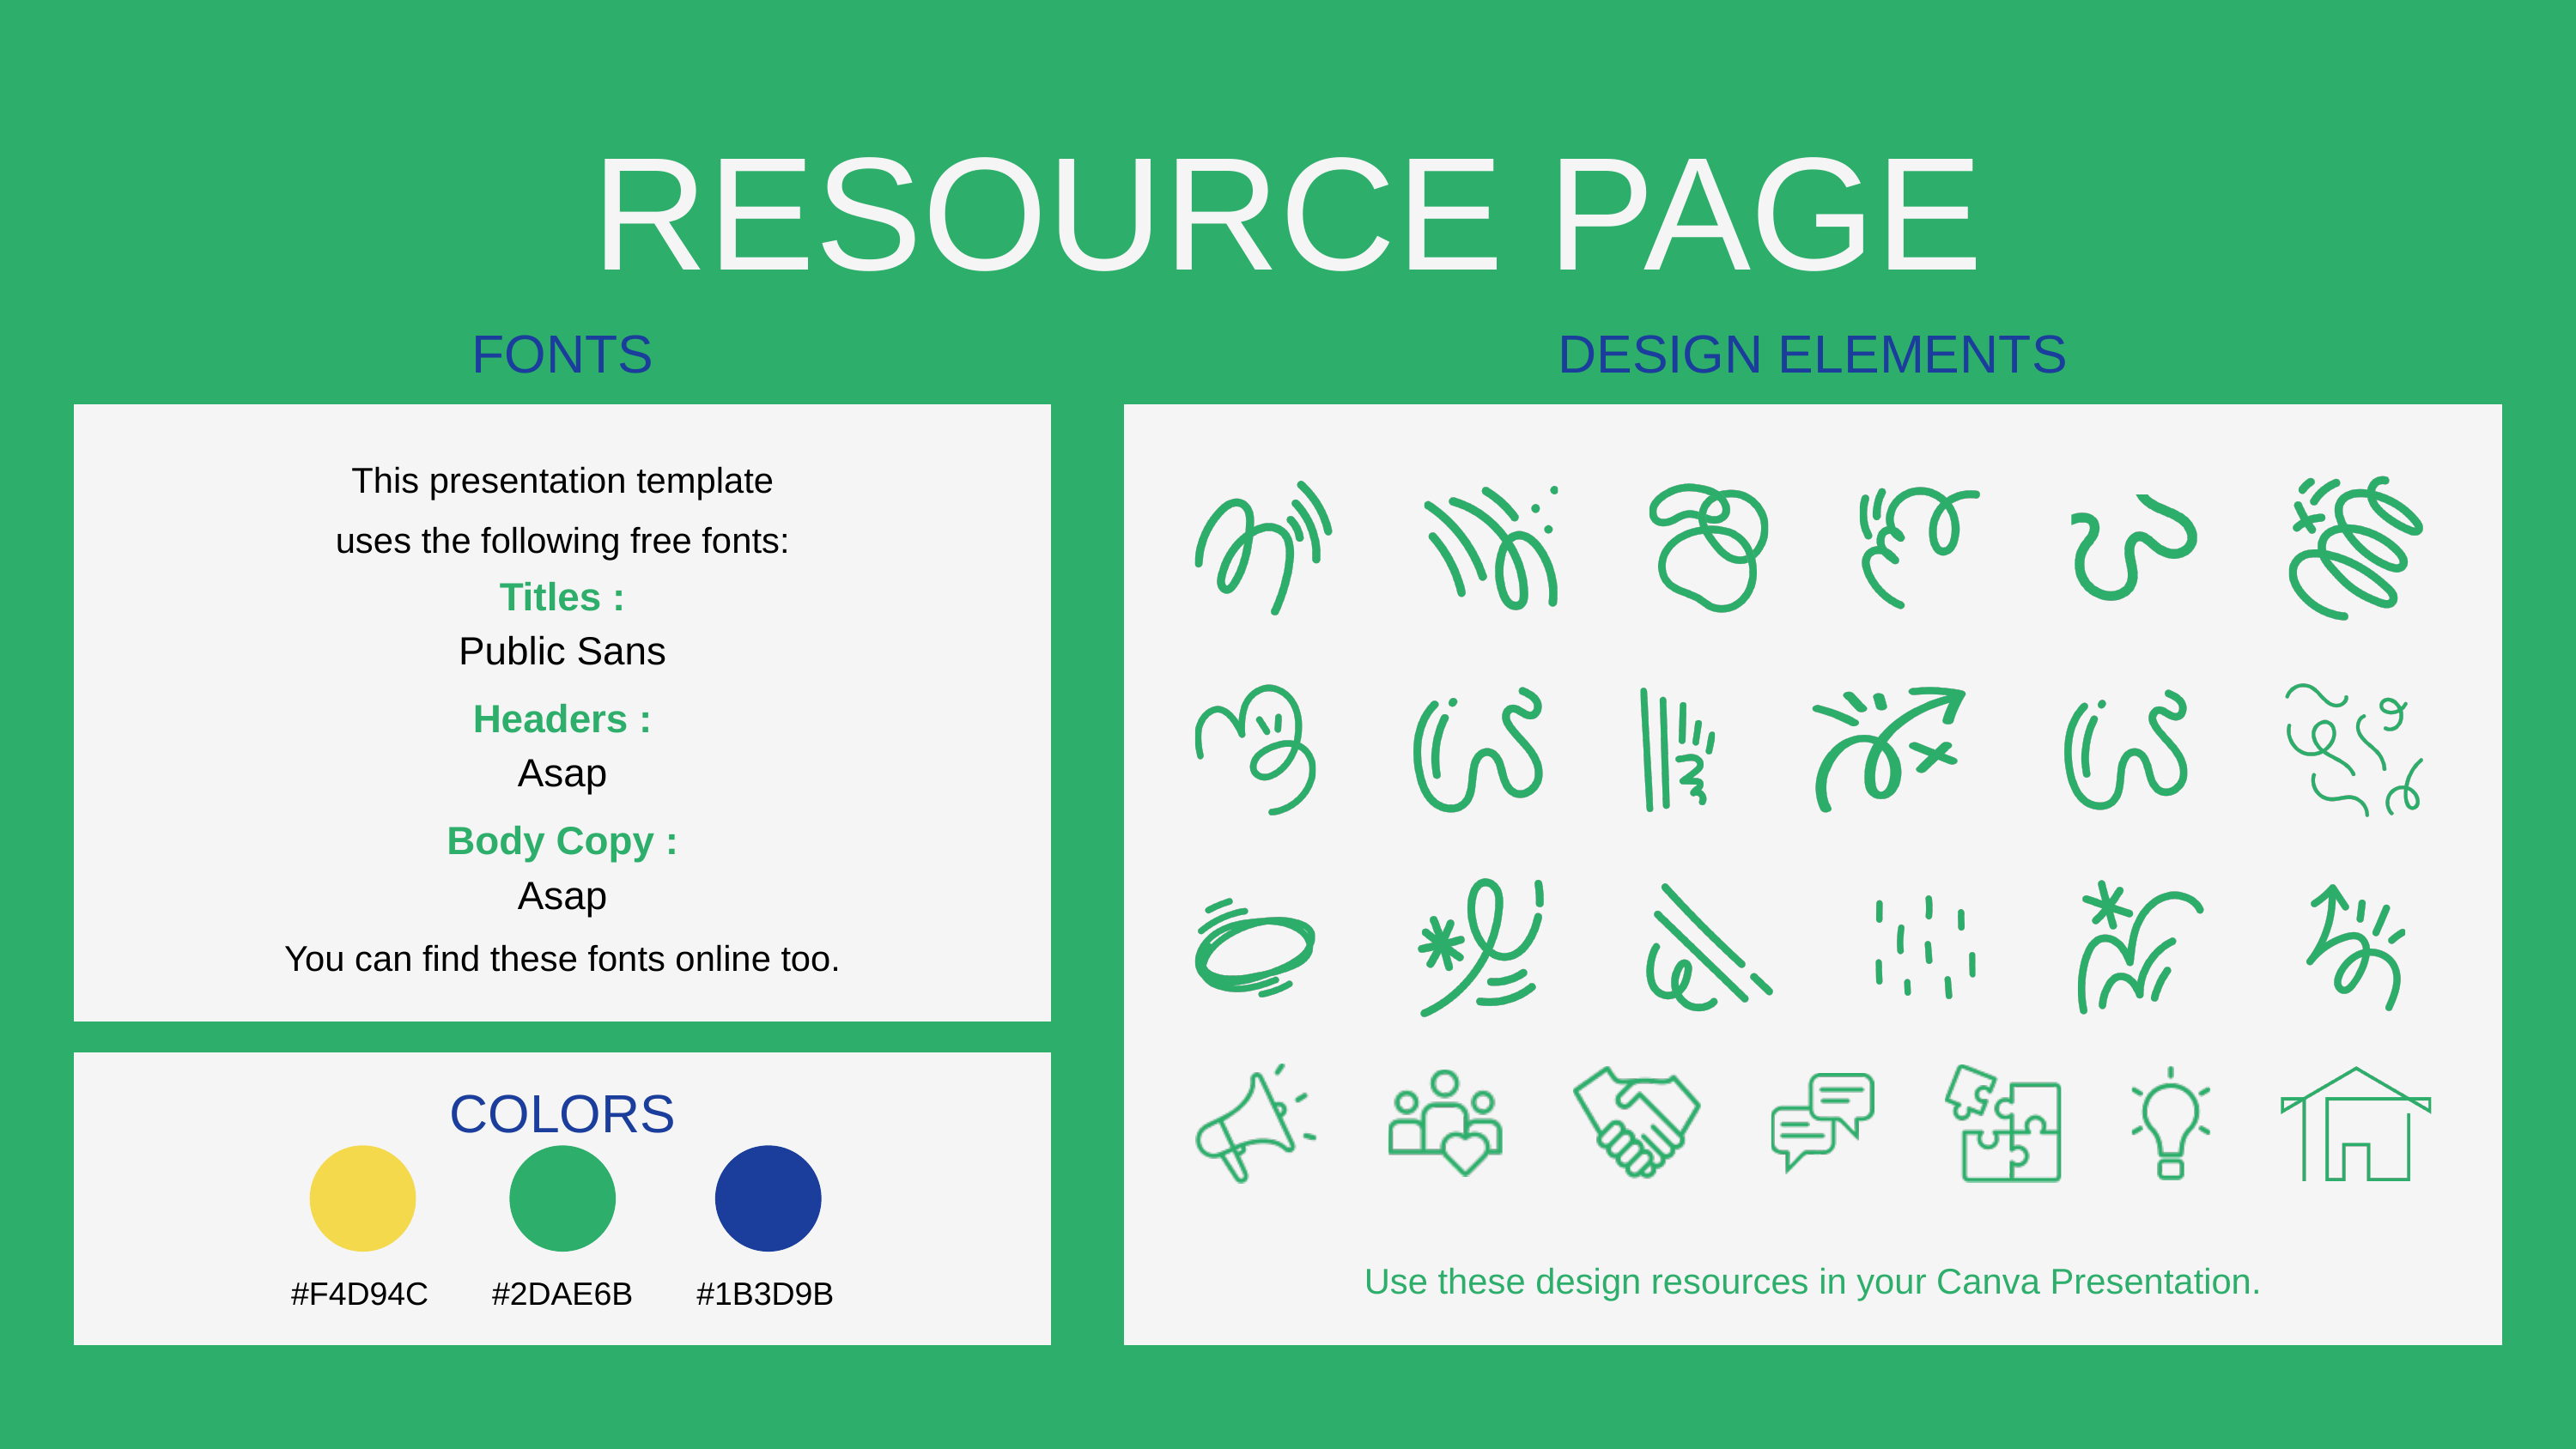

RESOURCE PAGE
FONTS
DESIGN ELEMENTS

This presentation template uses the following free fonts:

Titles :
Public Sans

Headers :

Asap
Body Copy :
Asap

You can find these fonts online too.

COLORS

Use these design resources in your Canva Presentation.
#F4D94C
#2DAE6B
#1B3D9B